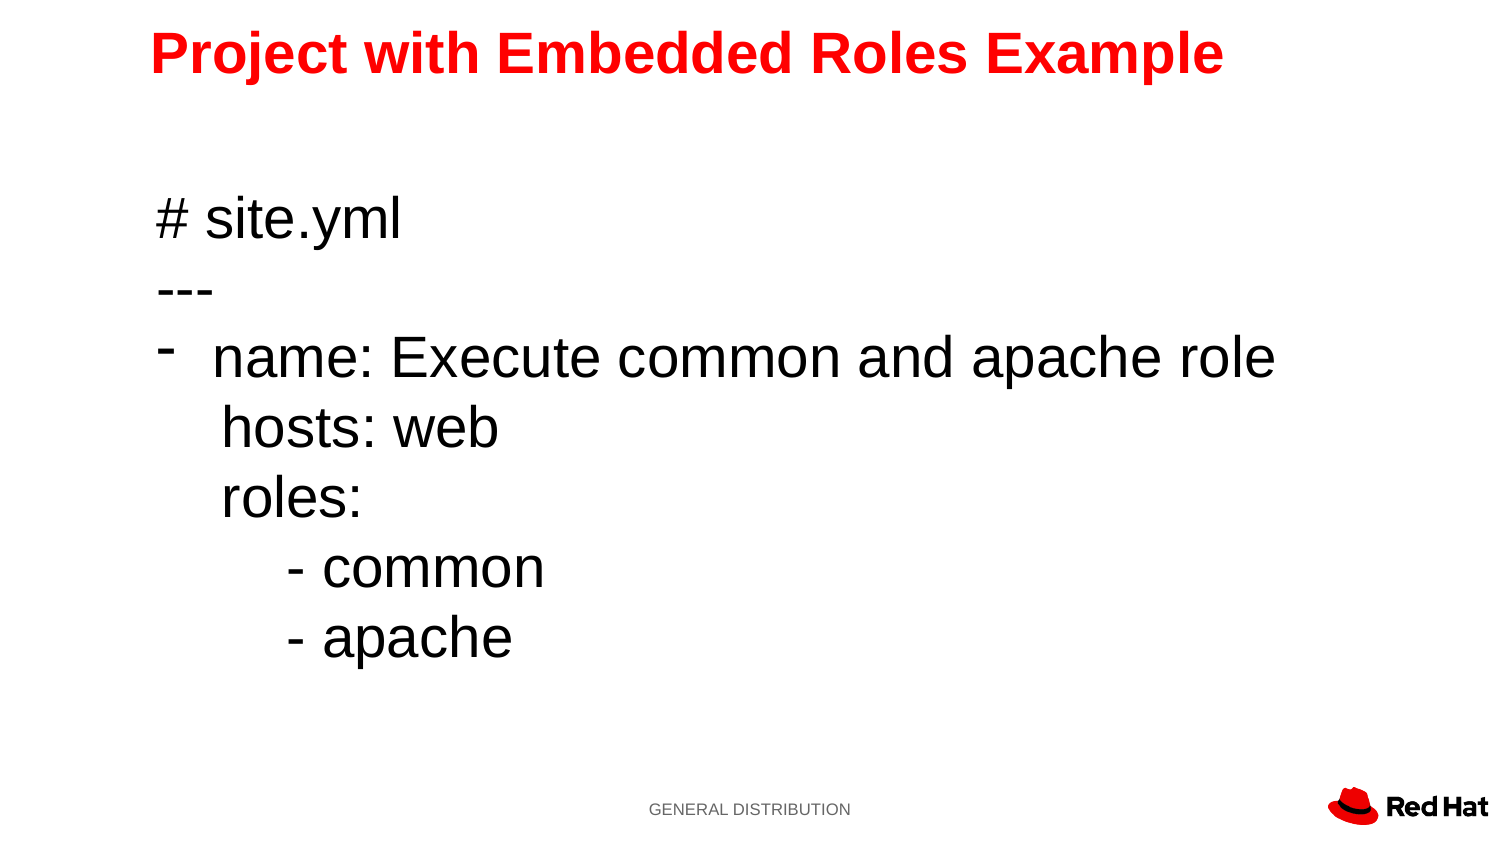

# Project with Embedded Roles Example
# site.yml
---
name: Execute common and apache role
    hosts: web
    roles:
        - common
        - apache